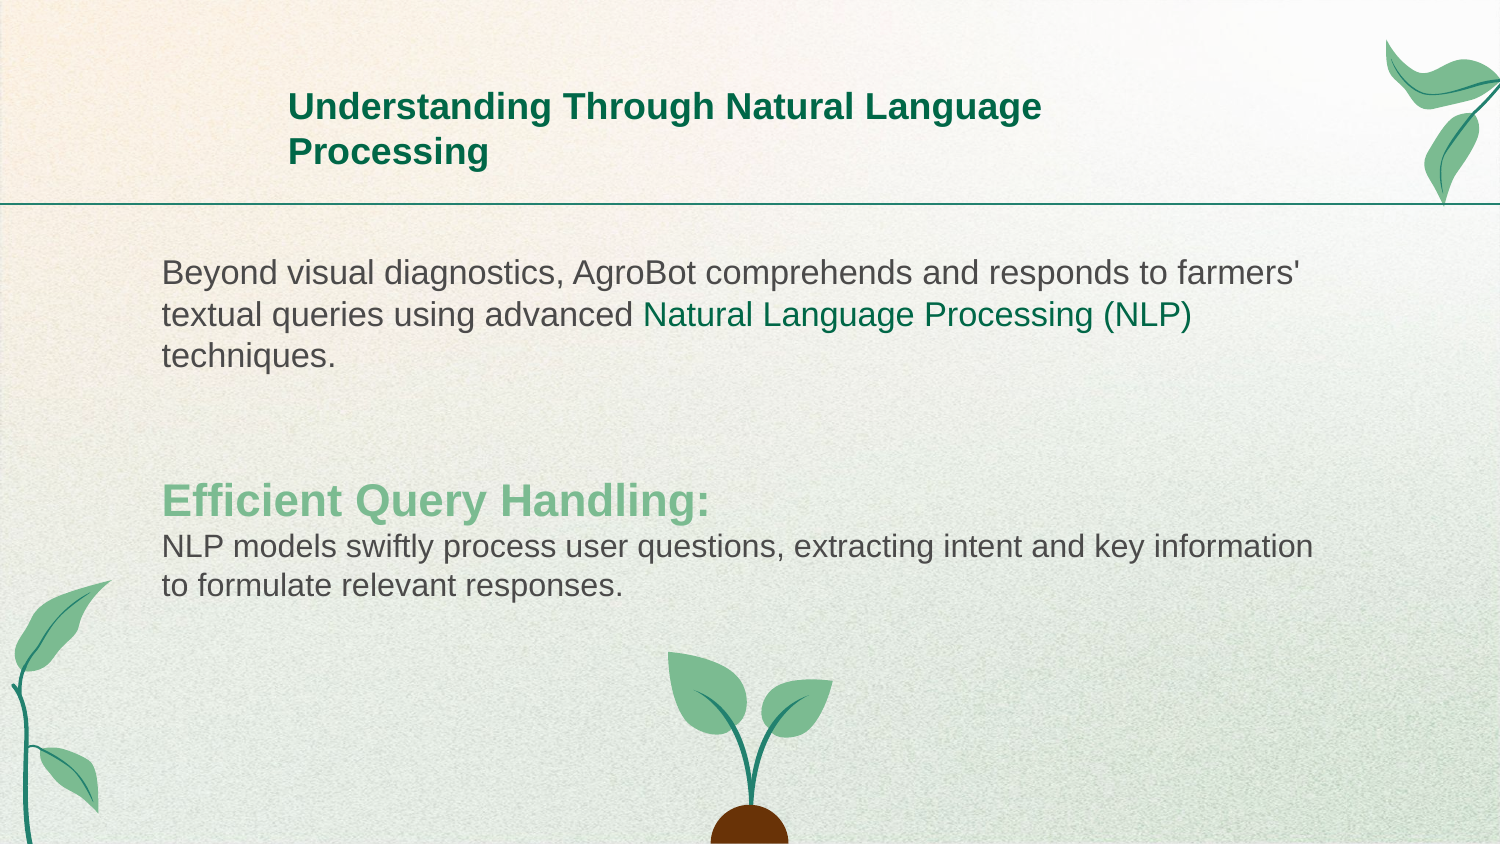

Understanding Through Natural Language Processing
# Beyond visual diagnostics, AgroBot comprehends and responds to farmers' textual queries using advanced Natural Language Processing (NLP) techniques.

Efficient Query Handling:
NLP models swiftly process user questions, extracting intent and key information to formulate relevant responses.